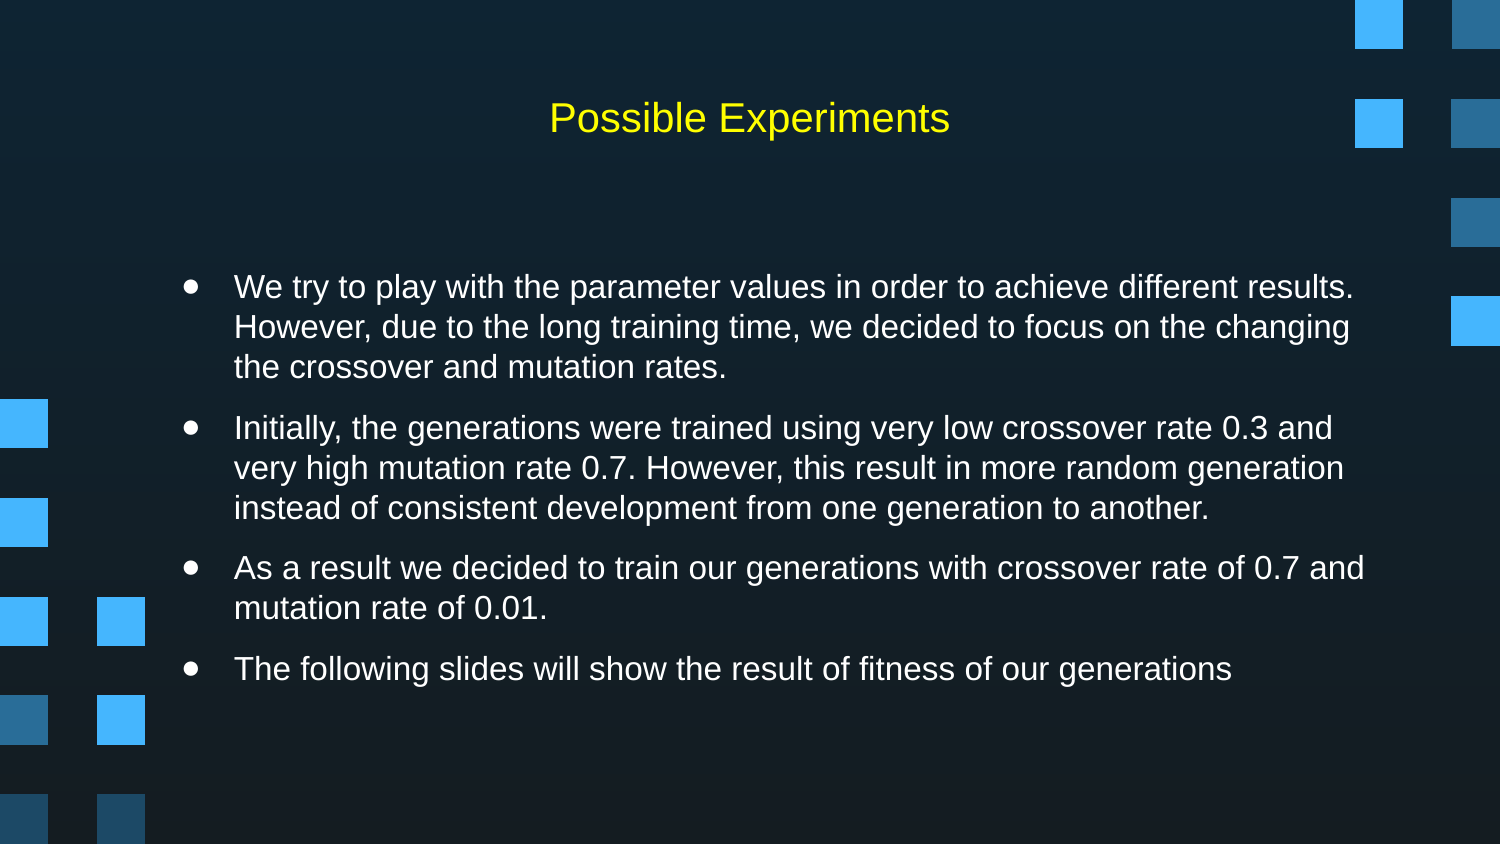

# Possible Experiments
We try to play with the parameter values in order to achieve different results. However, due to the long training time, we decided to focus on the changing the crossover and mutation rates.
Initially, the generations were trained using very low crossover rate 0.3 and very high mutation rate 0.7. However, this result in more random generation instead of consistent development from one generation to another.
As a result we decided to train our generations with crossover rate of 0.7 and mutation rate of 0.01.
The following slides will show the result of fitness of our generations